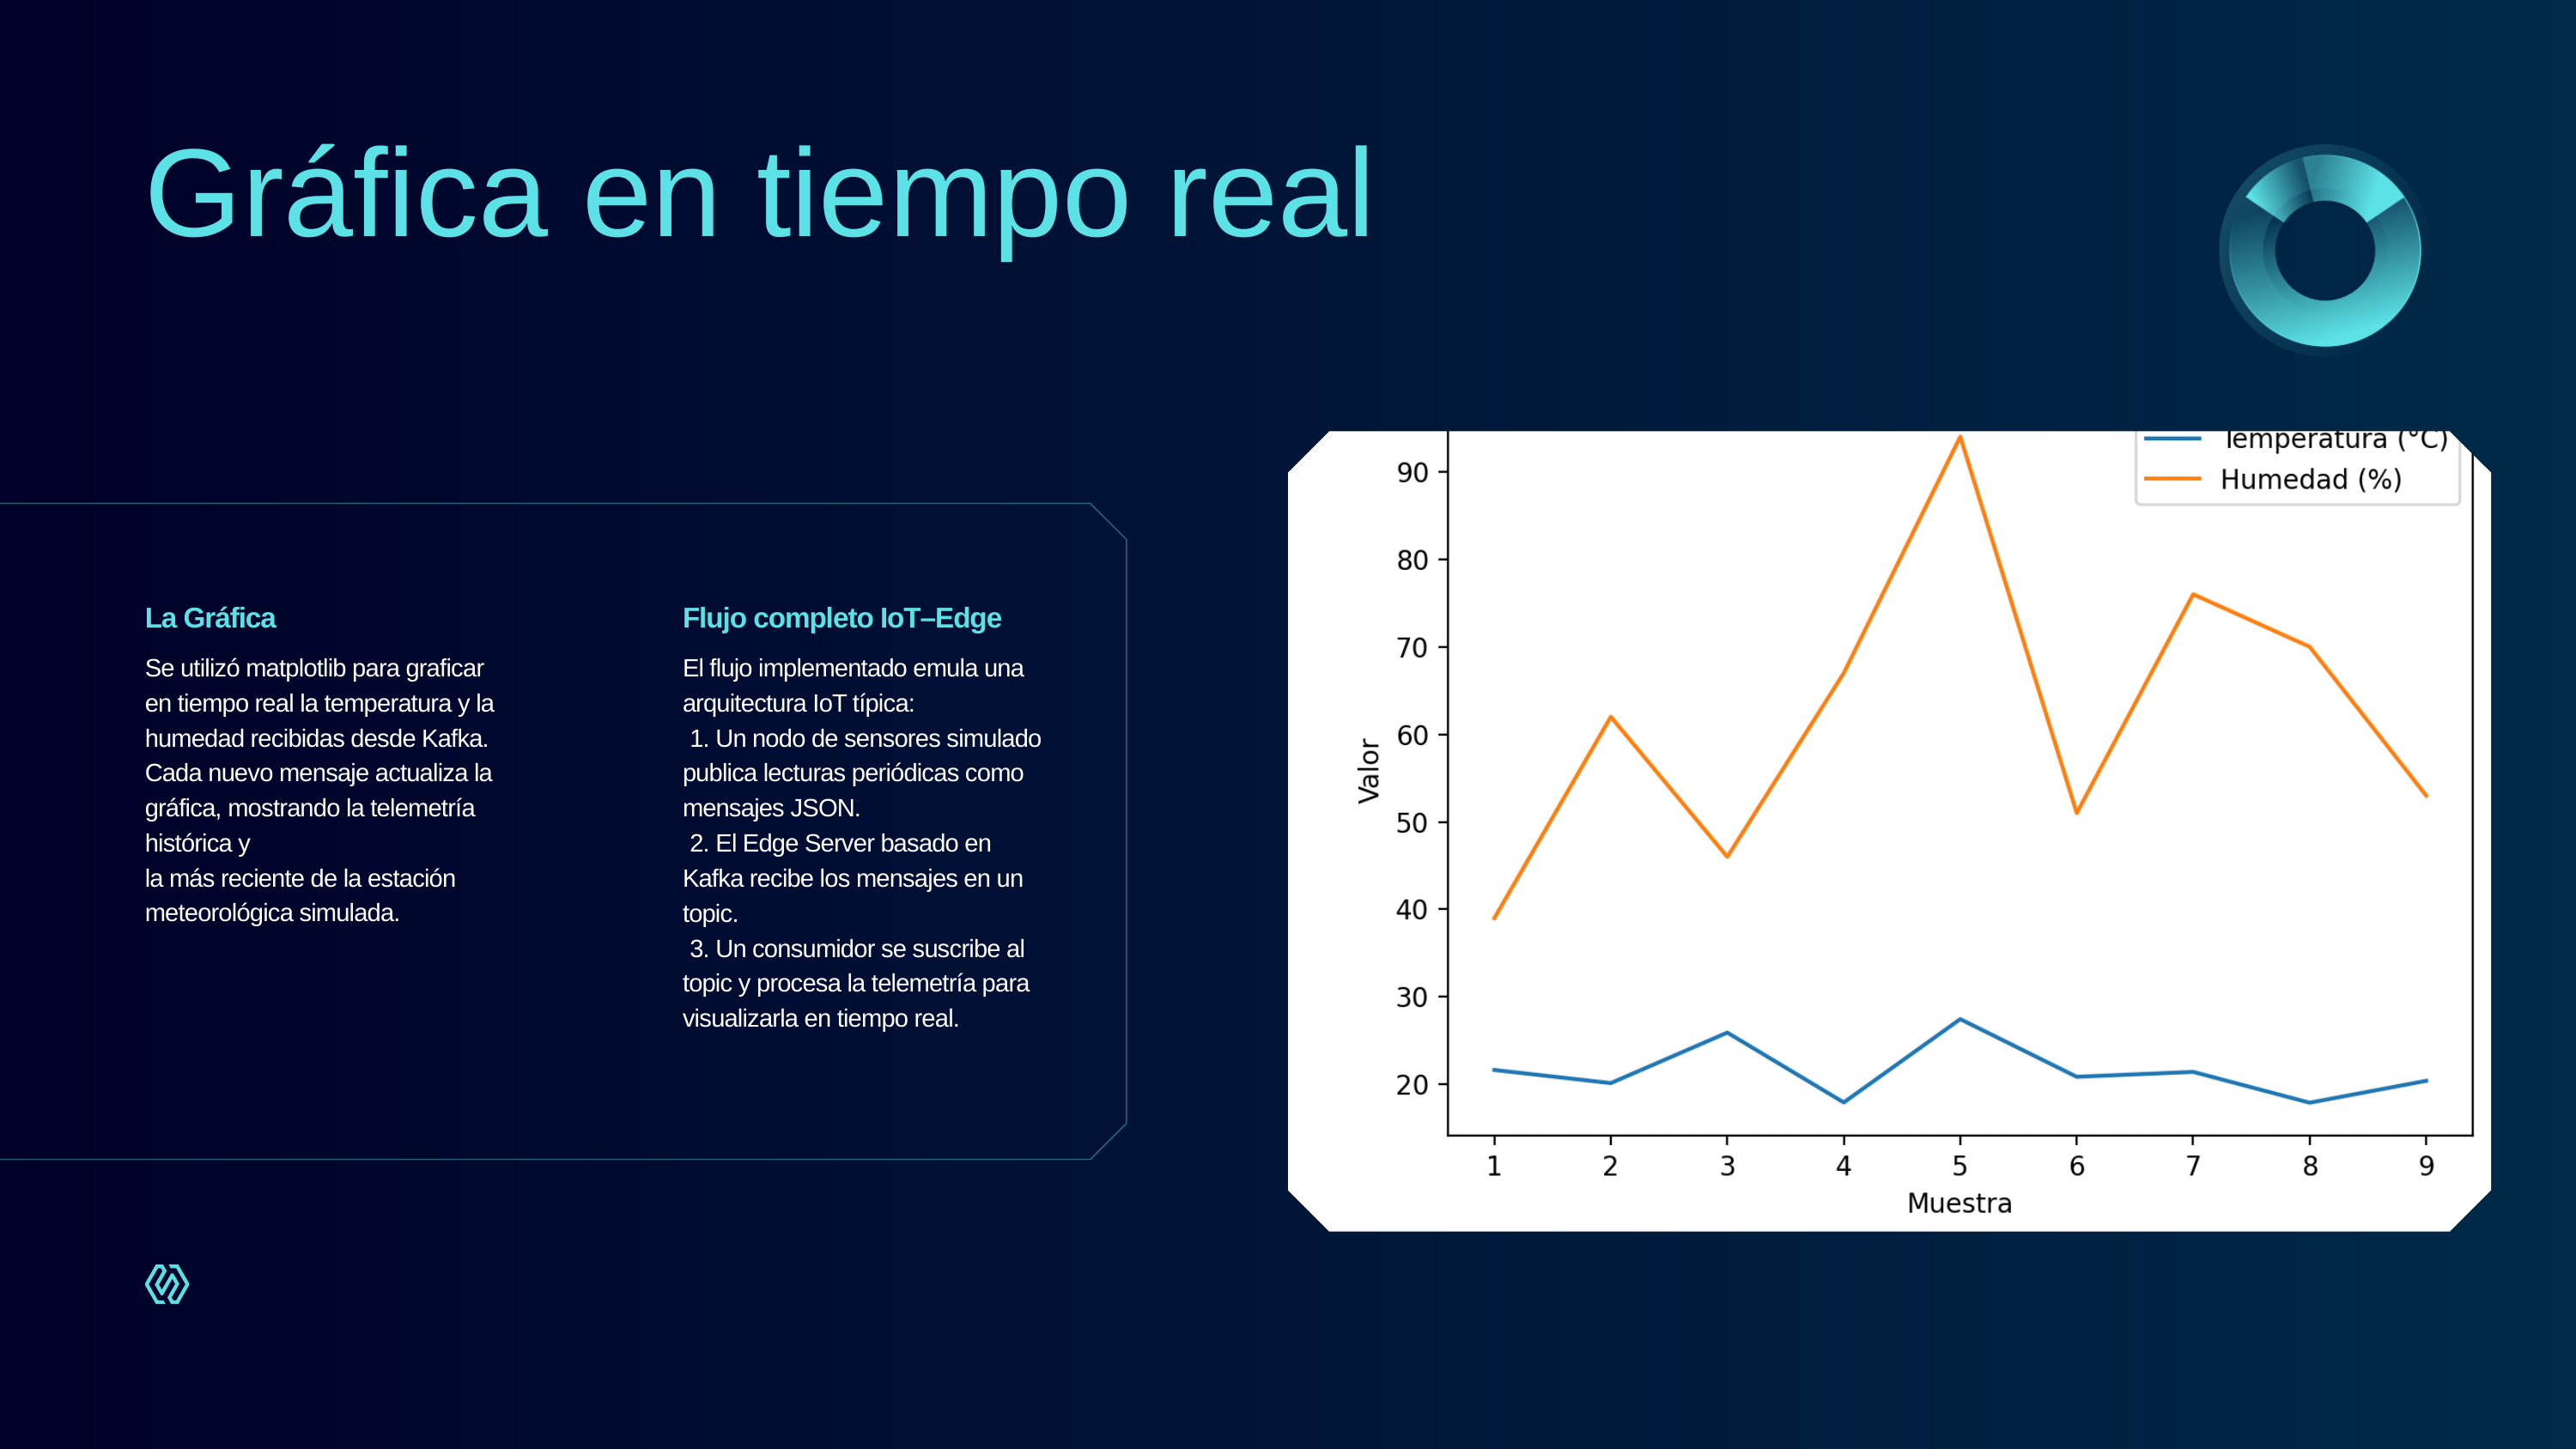

Gráfica en tiempo real

La Gráfica
Flujo completo IoT–Edge
Se utilizó matplotlib para graficar en tiempo real la temperatura y la
humedad recibidas desde Kafka.
Cada nuevo mensaje actualiza la gráfica, mostrando la telemetría histórica y
la más reciente de la estación meteorológica simulada.
El flujo implementado emula una arquitectura IoT típica:
 1. Un nodo de sensores simulado publica lecturas periódicas como mensajes JSON.
 2. El Edge Server basado en Kafka recibe los mensajes en un topic.
 3. Un consumidor se suscribe al topic y procesa la telemetría para
visualizarla en tiempo real.